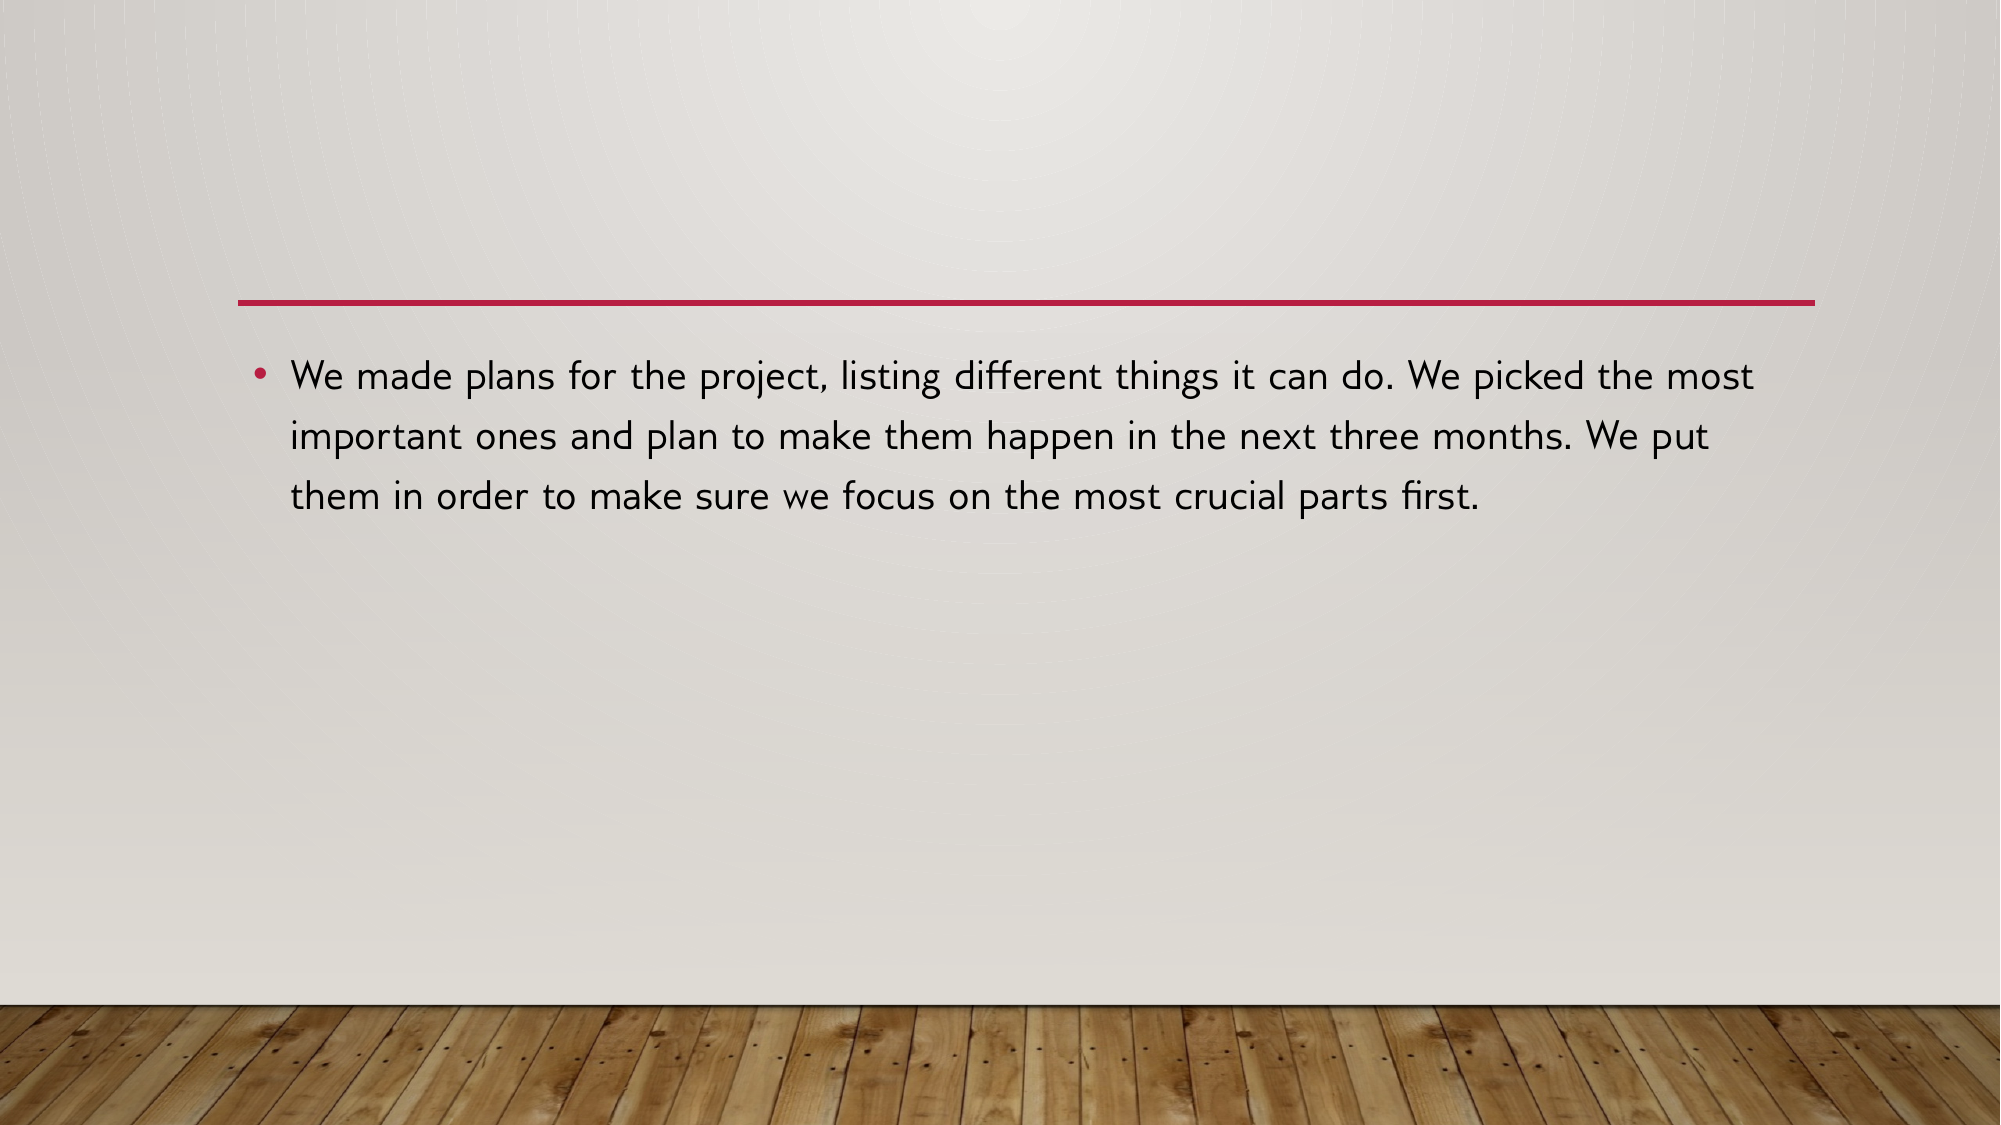

#
We made plans for the project, listing different things it can do. We picked the most important ones and plan to make them happen in the next three months. We put them in order to make sure we focus on the most crucial parts first.